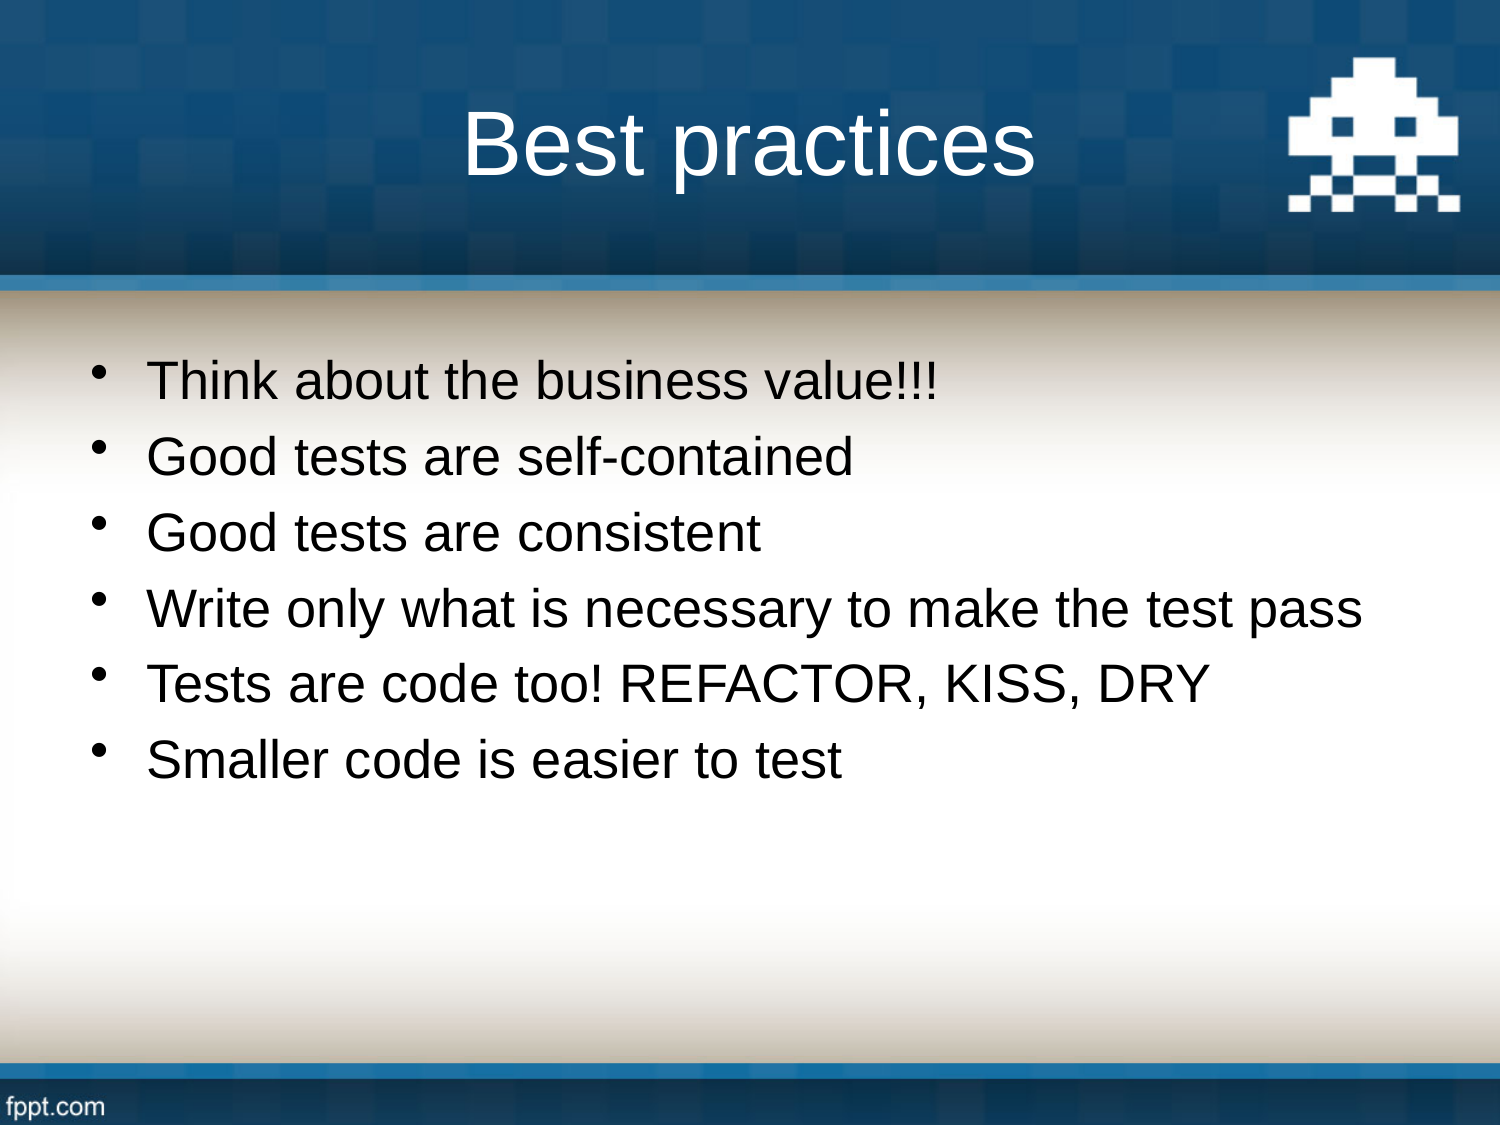

# Best practices
Think about the business value!!!
Good tests are self-contained
Good tests are consistent
Write only what is necessary to make the test pass
Tests are code too! REFACTOR, KISS, DRY
Smaller code is easier to test